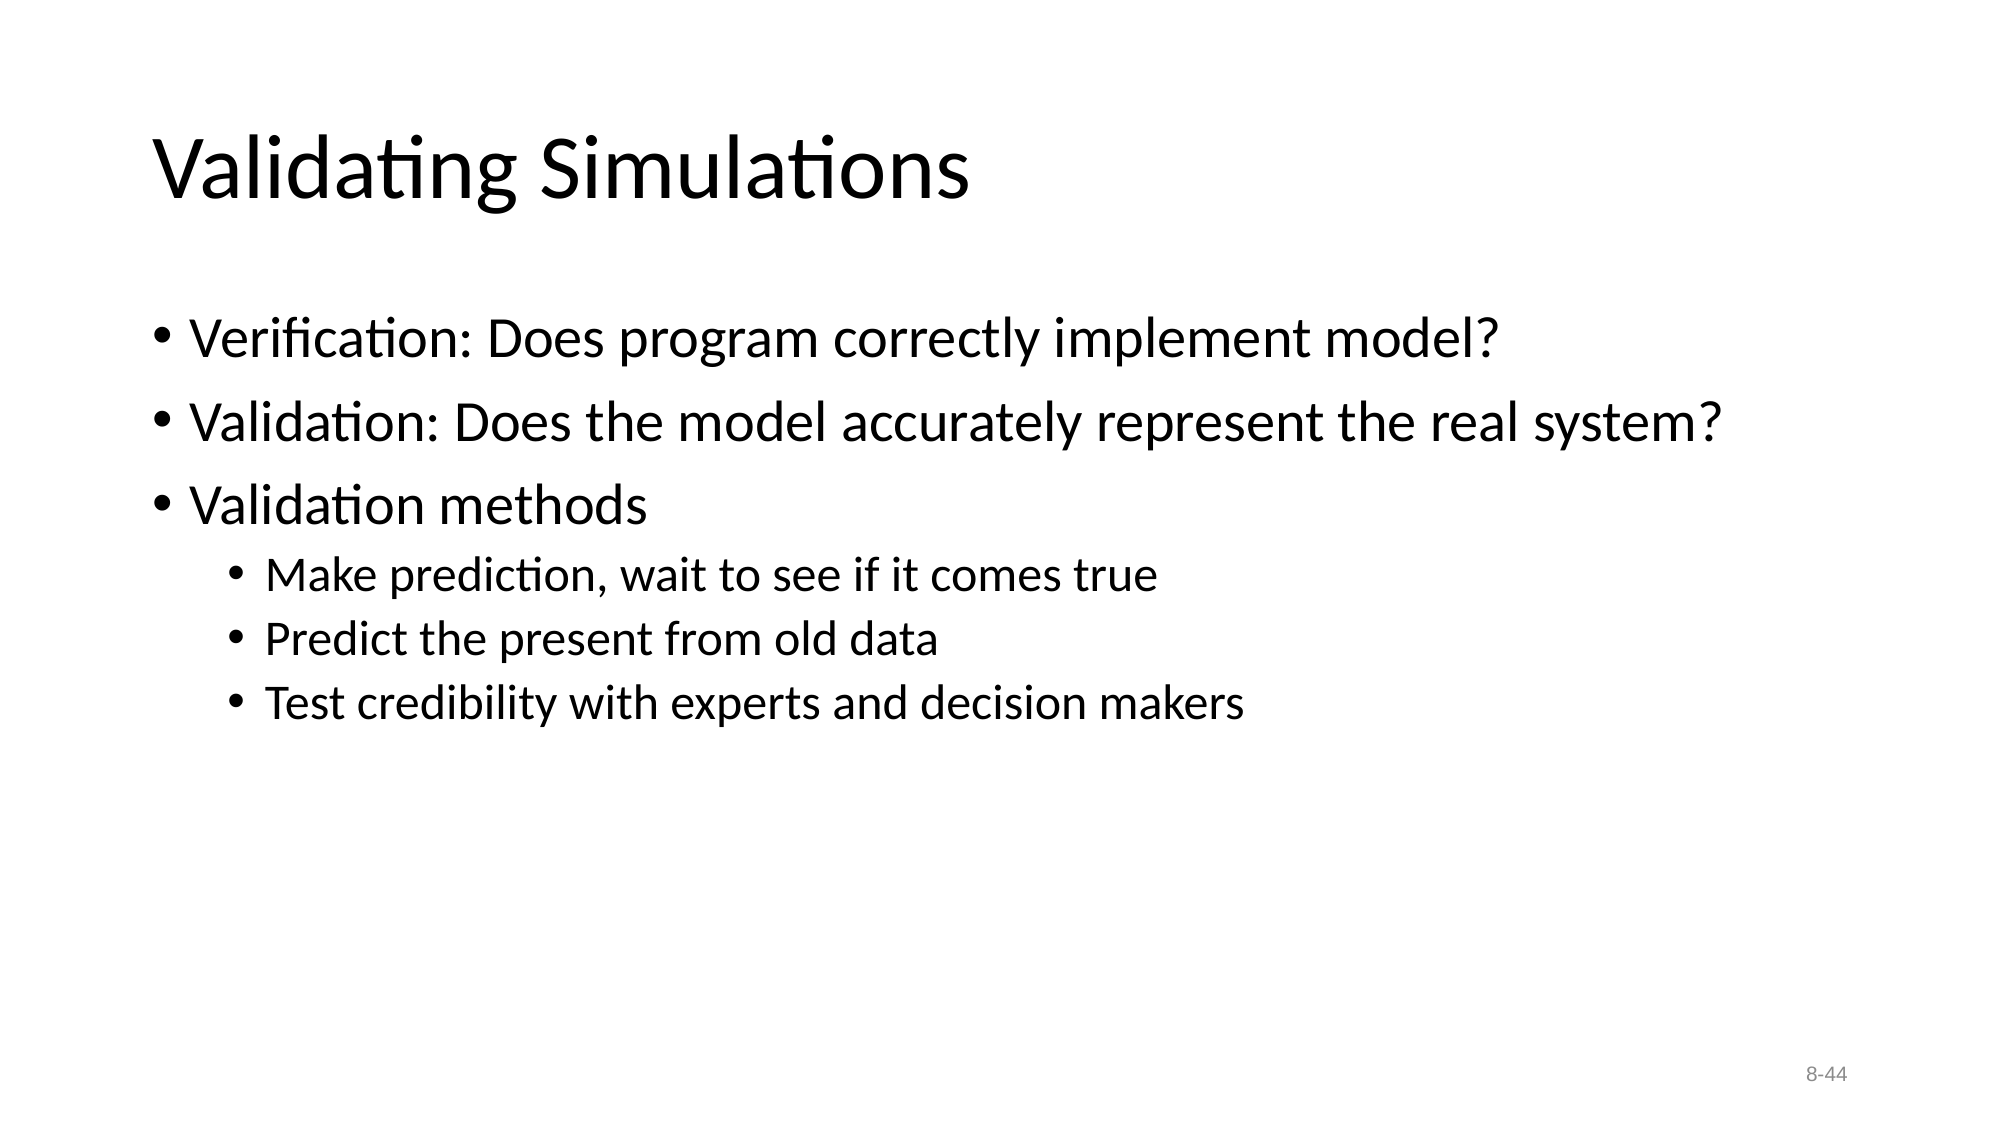

# Validating Simulations
Verification: Does program correctly implement model?
Validation: Does the model accurately represent the real system?
Validation methods
Make prediction, wait to see if it comes true
Predict the present from old data
Test credibility with experts and decision makers
8-44